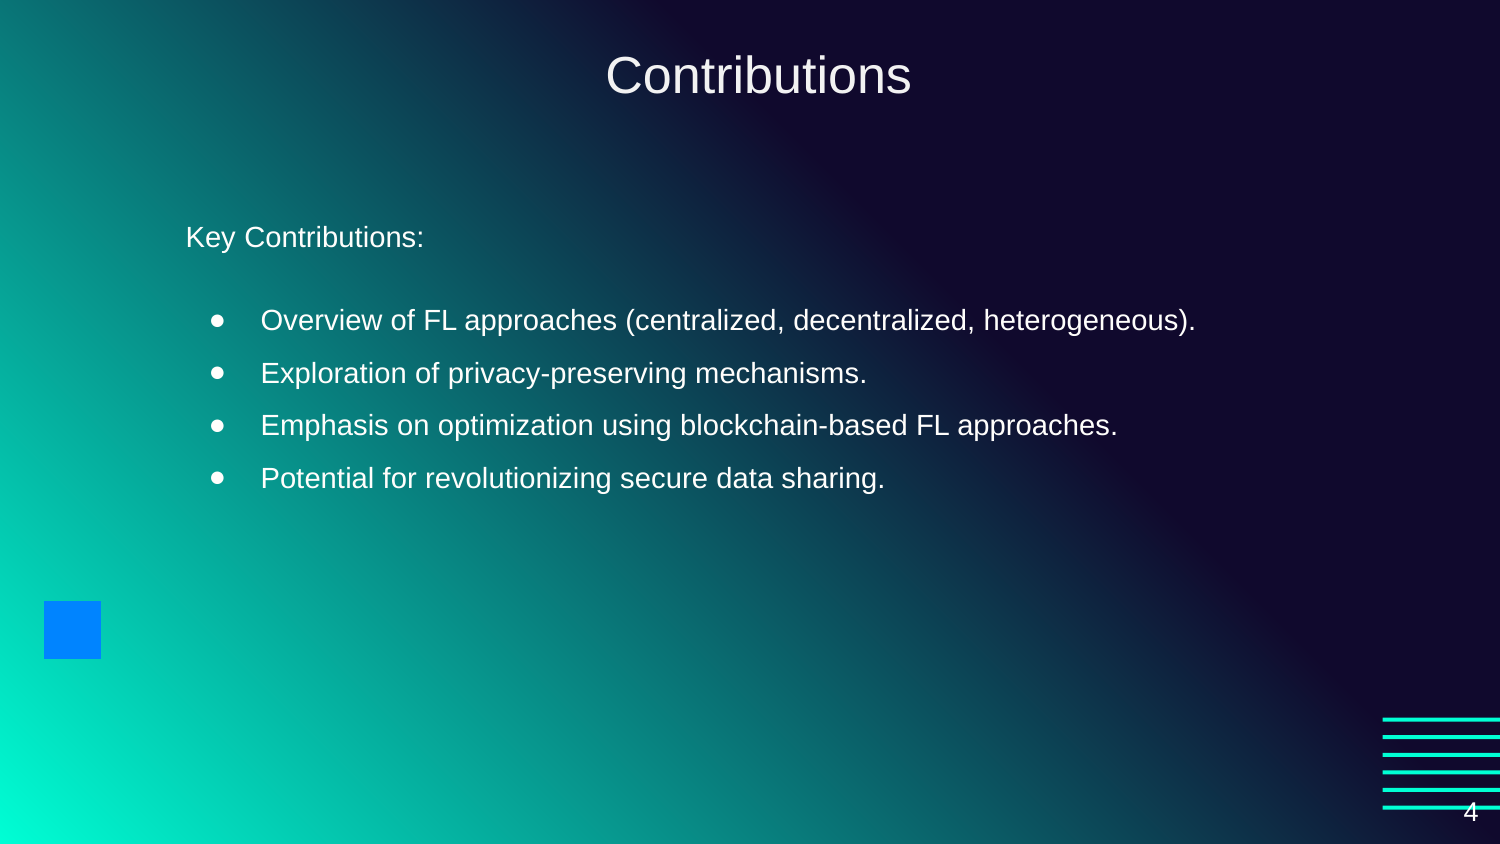

# Contributions

Key Contributions:
Overview of FL approaches (centralized, decentralized, heterogeneous).
Exploration of privacy-preserving mechanisms.
Emphasis on optimization using blockchain-based FL approaches.
Potential for revolutionizing secure data sharing.

4